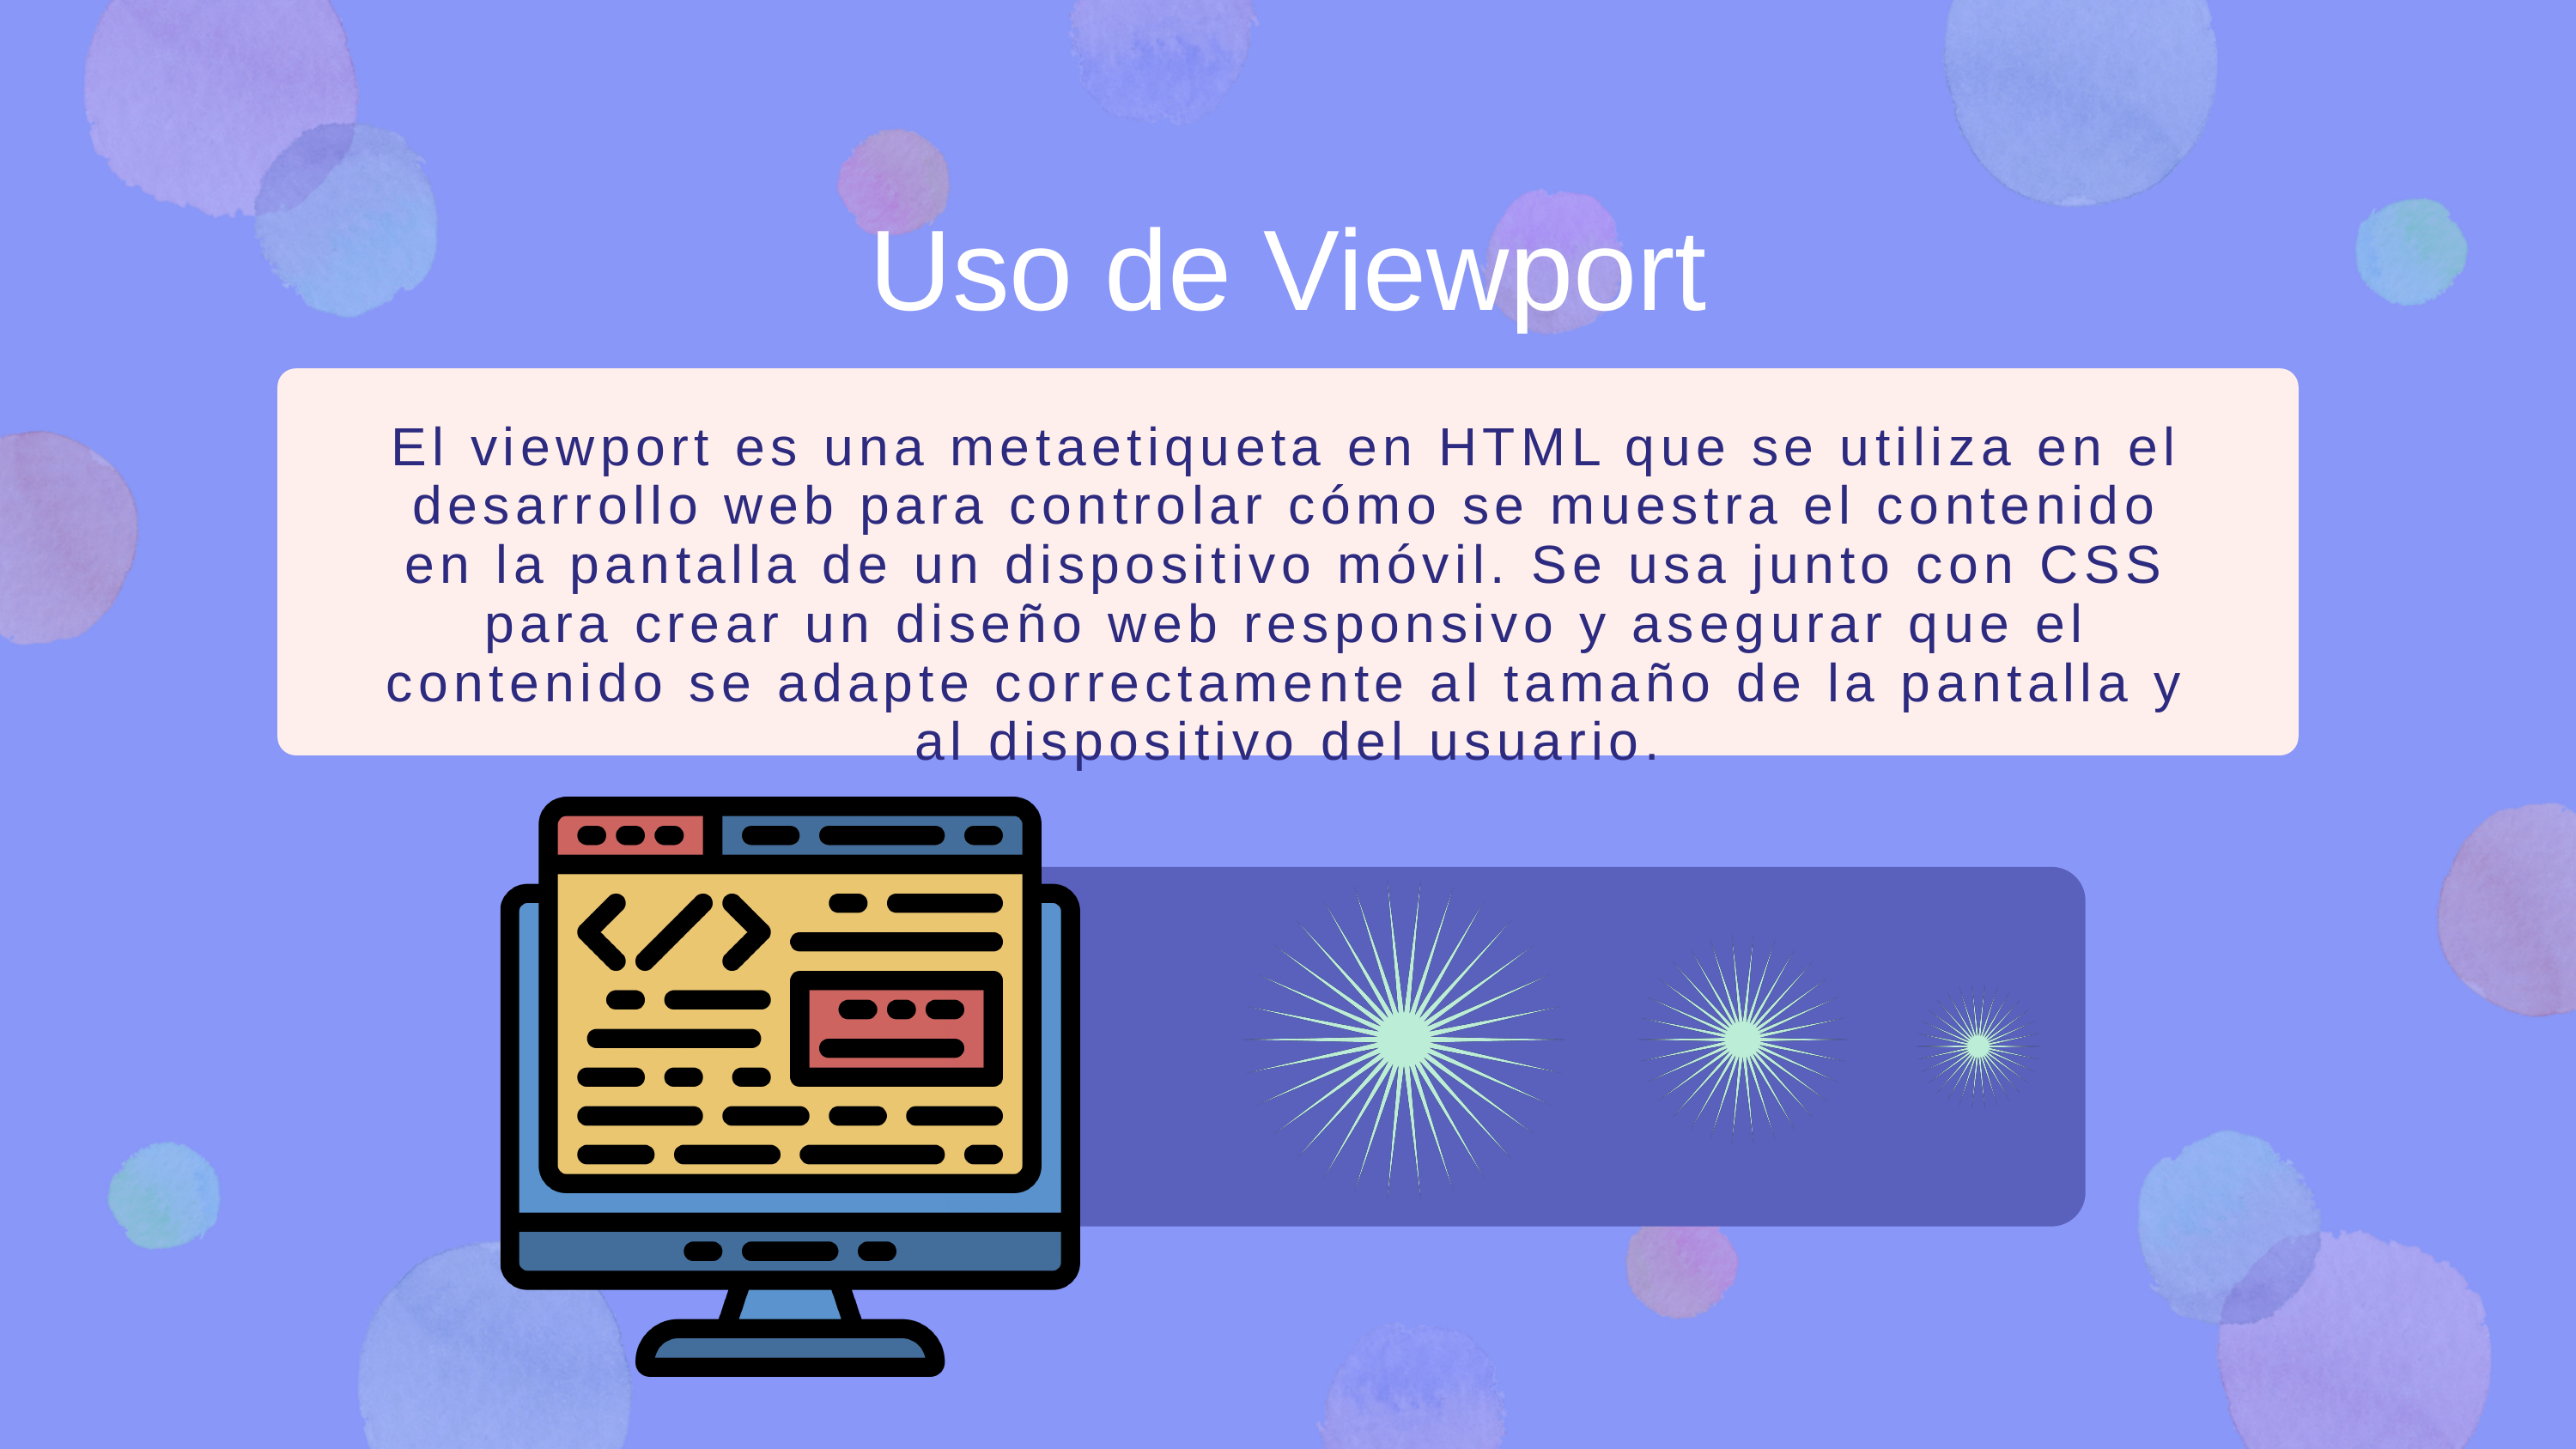

Uso de Viewport

El viewport es una metaetiqueta en HTML que se utiliza en el desarrollo web para controlar cómo se muestra el contenido en la pantalla de un dispositivo móvil. Se usa junto con CSS para crear un diseño web responsivo y asegurar que el contenido se adapte correctamente al tamaño de la pantalla y al dispositivo del usuario.